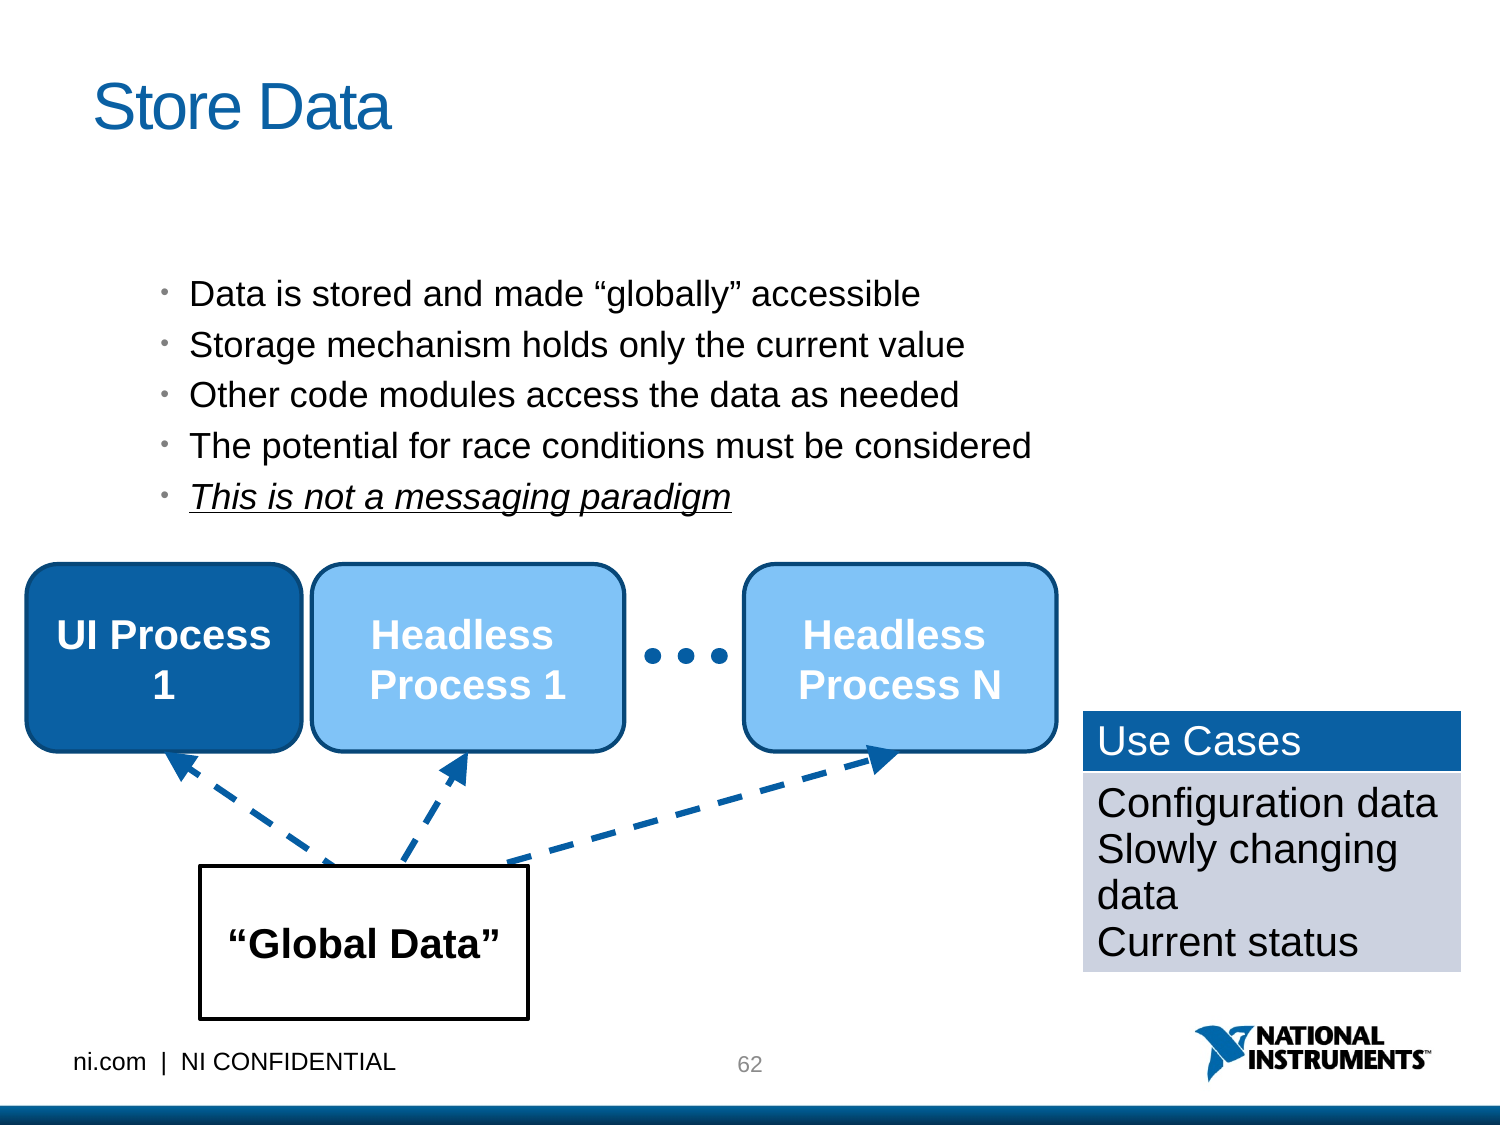

# Store Data
Data is stored and made “globally” accessible
Storage mechanism holds only the current value
Other code modules access the data as needed
The potential for race conditions must be considered
This is not a messaging paradigm
UI Process 1
Headless
Process 1
Headless
Process N
| Use Cases |
| --- |
| Configuration data Slowly changing data Current status |
“Global Data”